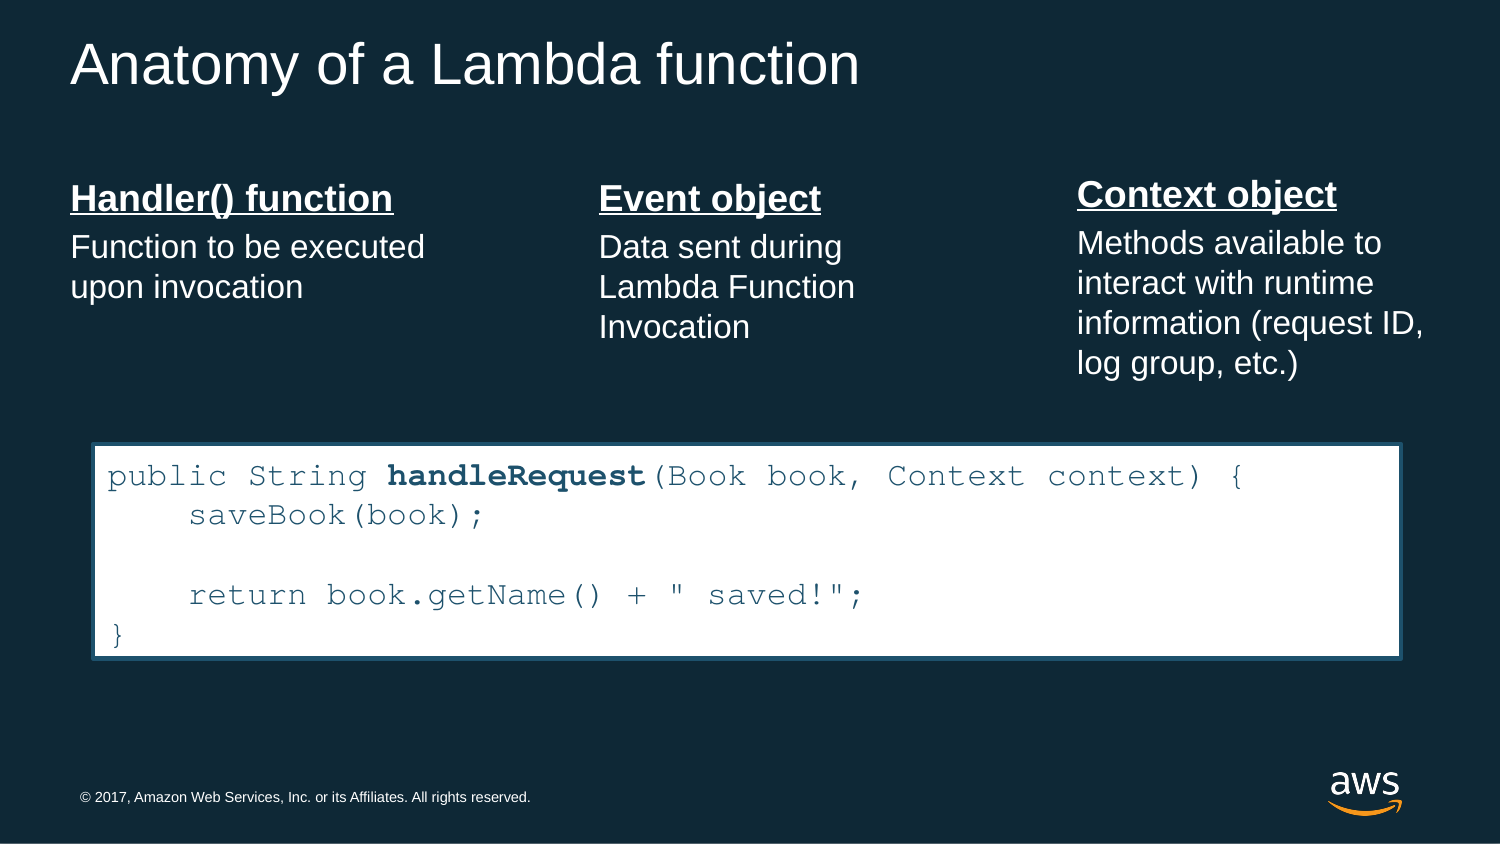

# Anatomy of a Lambda function
Context object
Methods available to interact with runtime information (request ID, log group, etc.)
Handler() function
Function to be executed upon invocation
Event object
Data sent during Lambda Function Invocation
public String handleRequest(Book book, Context context) {
    saveBook(book);
    return book.getName() + " saved!";
}